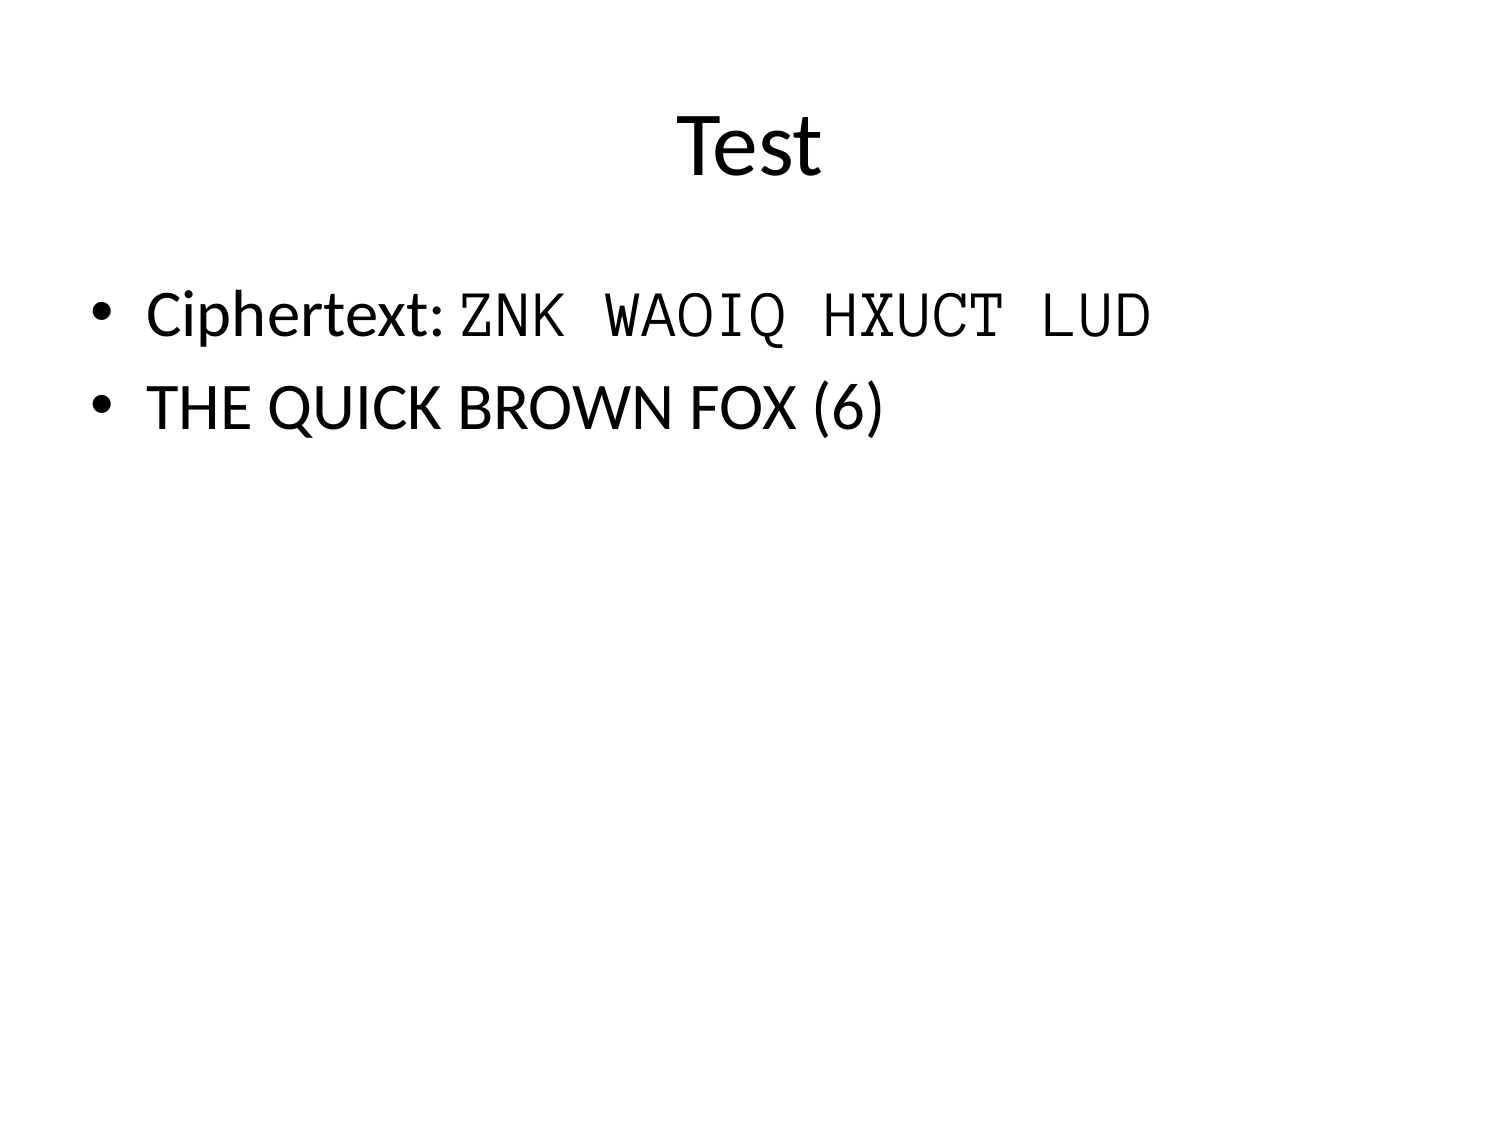

# Test
Ciphertext: ZNK WAOIQ HXUCT LUD
THE QUICK BROWN FOX (6)